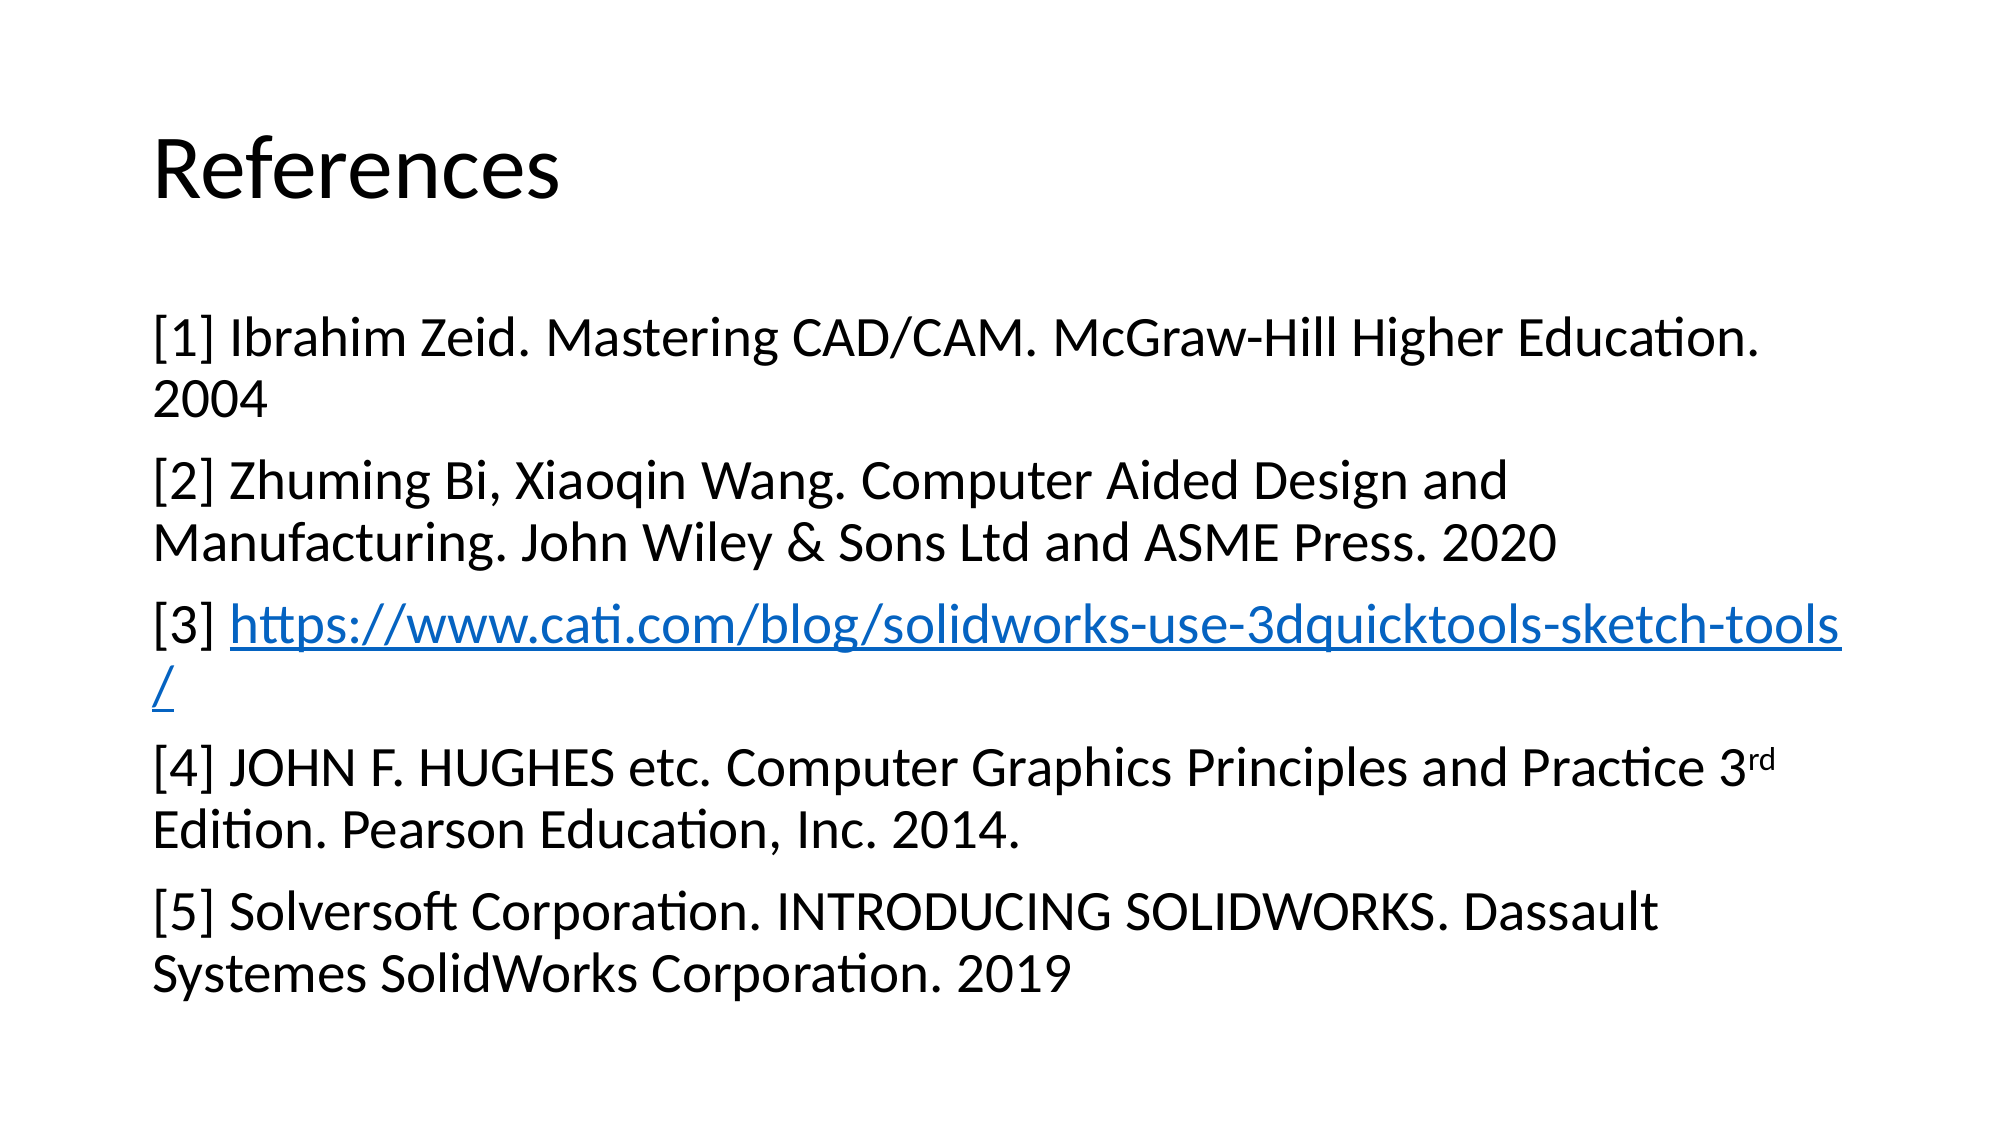

# References
[1] Ibrahim Zeid. Mastering CAD/CAM. McGraw-Hill Higher Education. 2004
[2] Zhuming Bi, Xiaoqin Wang. Computer Aided Design and Manufacturing. John Wiley & Sons Ltd and ASME Press. 2020
[3] https://www.cati.com/blog/solidworks-use-3dquicktools-sketch-tools/
[4] JOHN F. HUGHES etc. Computer Graphics Principles and Practice 3rd Edition. Pearson Education, Inc. 2014.
[5] Solversoft Corporation. INTRODUCING SOLIDWORKS. Dassault Systemes SolidWorks Corporation. 2019